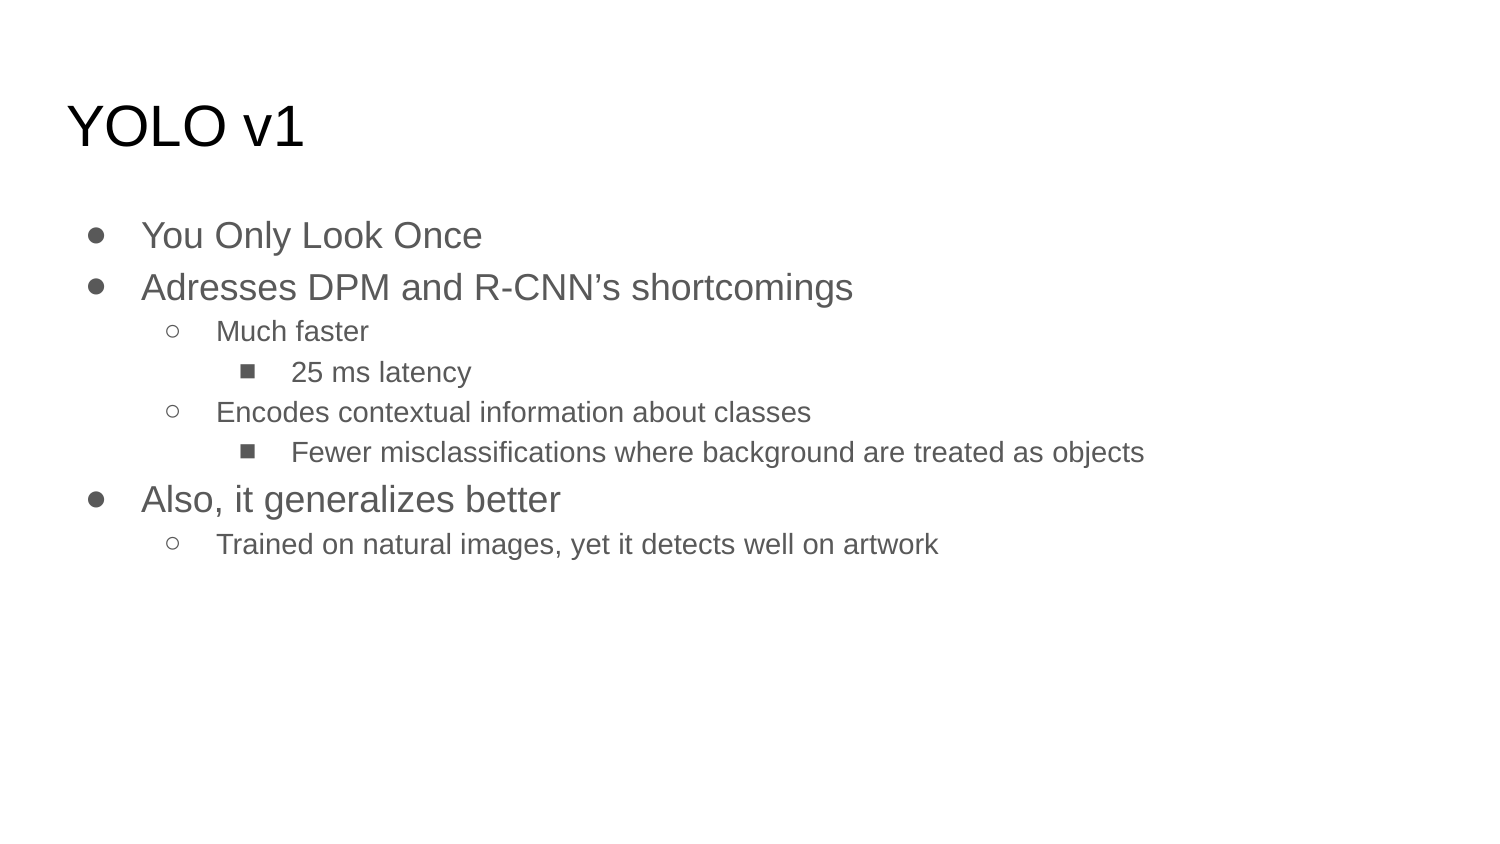

# YOLO v1
You Only Look Once
Adresses DPM and R-CNN’s shortcomings
Much faster
25 ms latency
Encodes contextual information about classes
Fewer misclassifications where background are treated as objects
Also, it generalizes better
Trained on natural images, yet it detects well on artwork